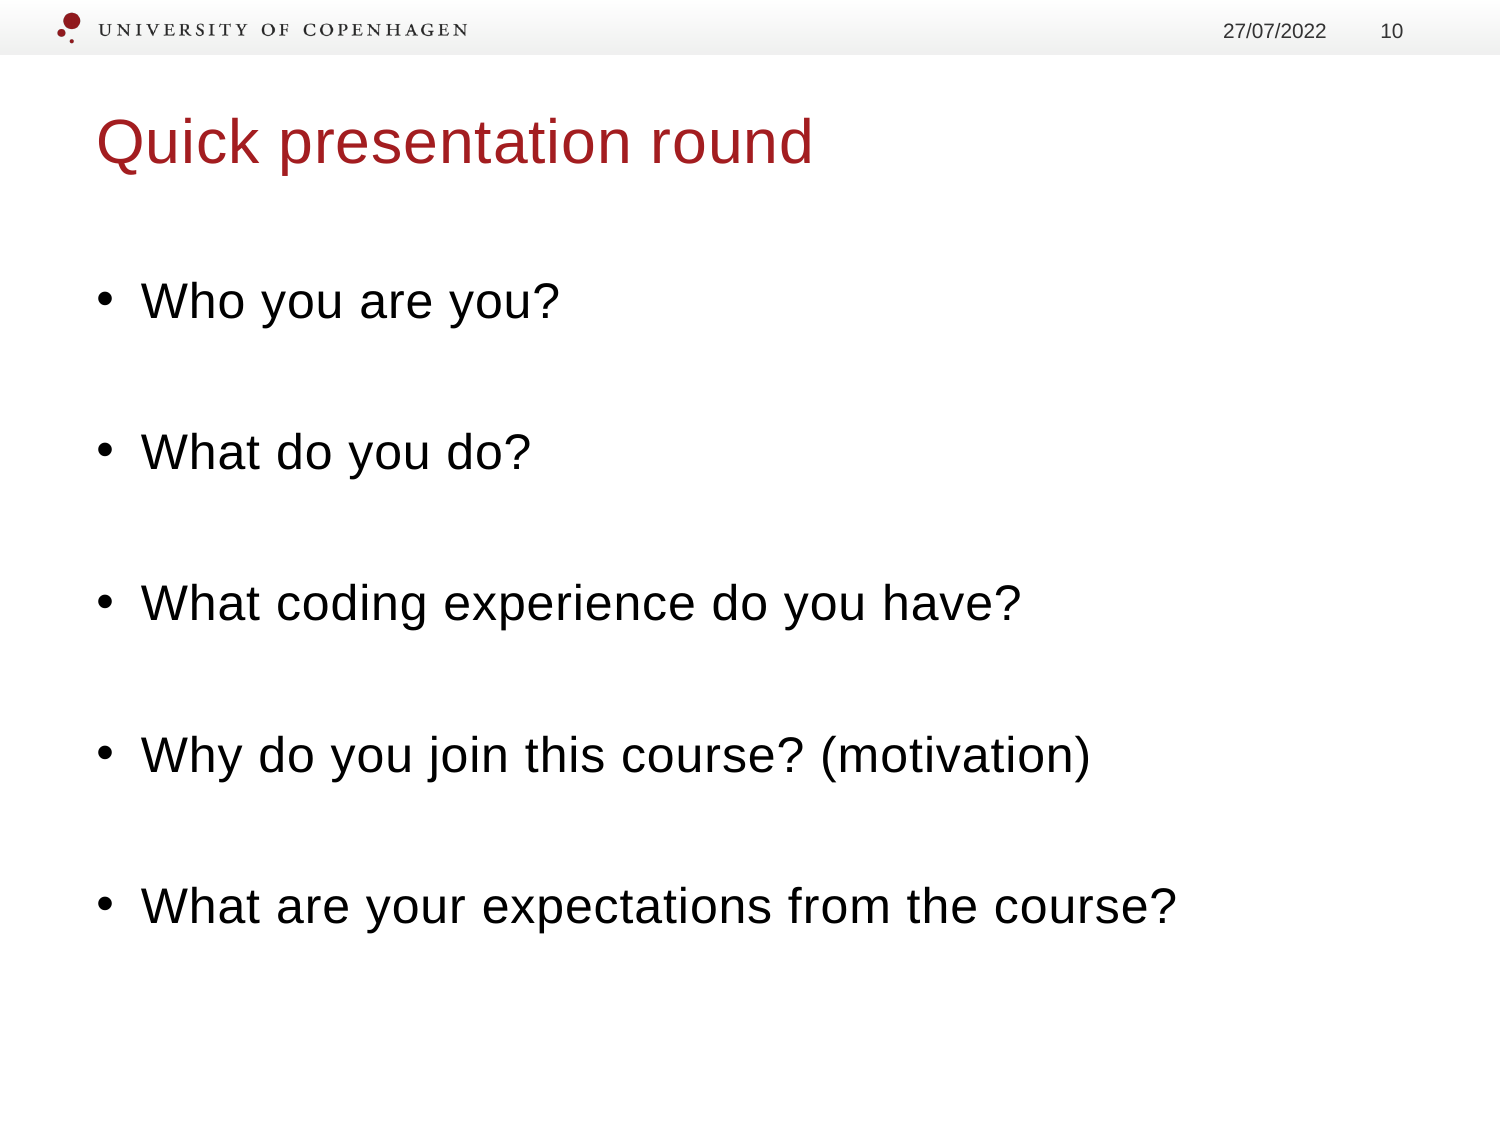

27/07/2022
10
# Quick presentation round
Who you are you?

What do you do?

What coding experience do you have?

Why do you join this course? (motivation)

What are your expectations from the course?